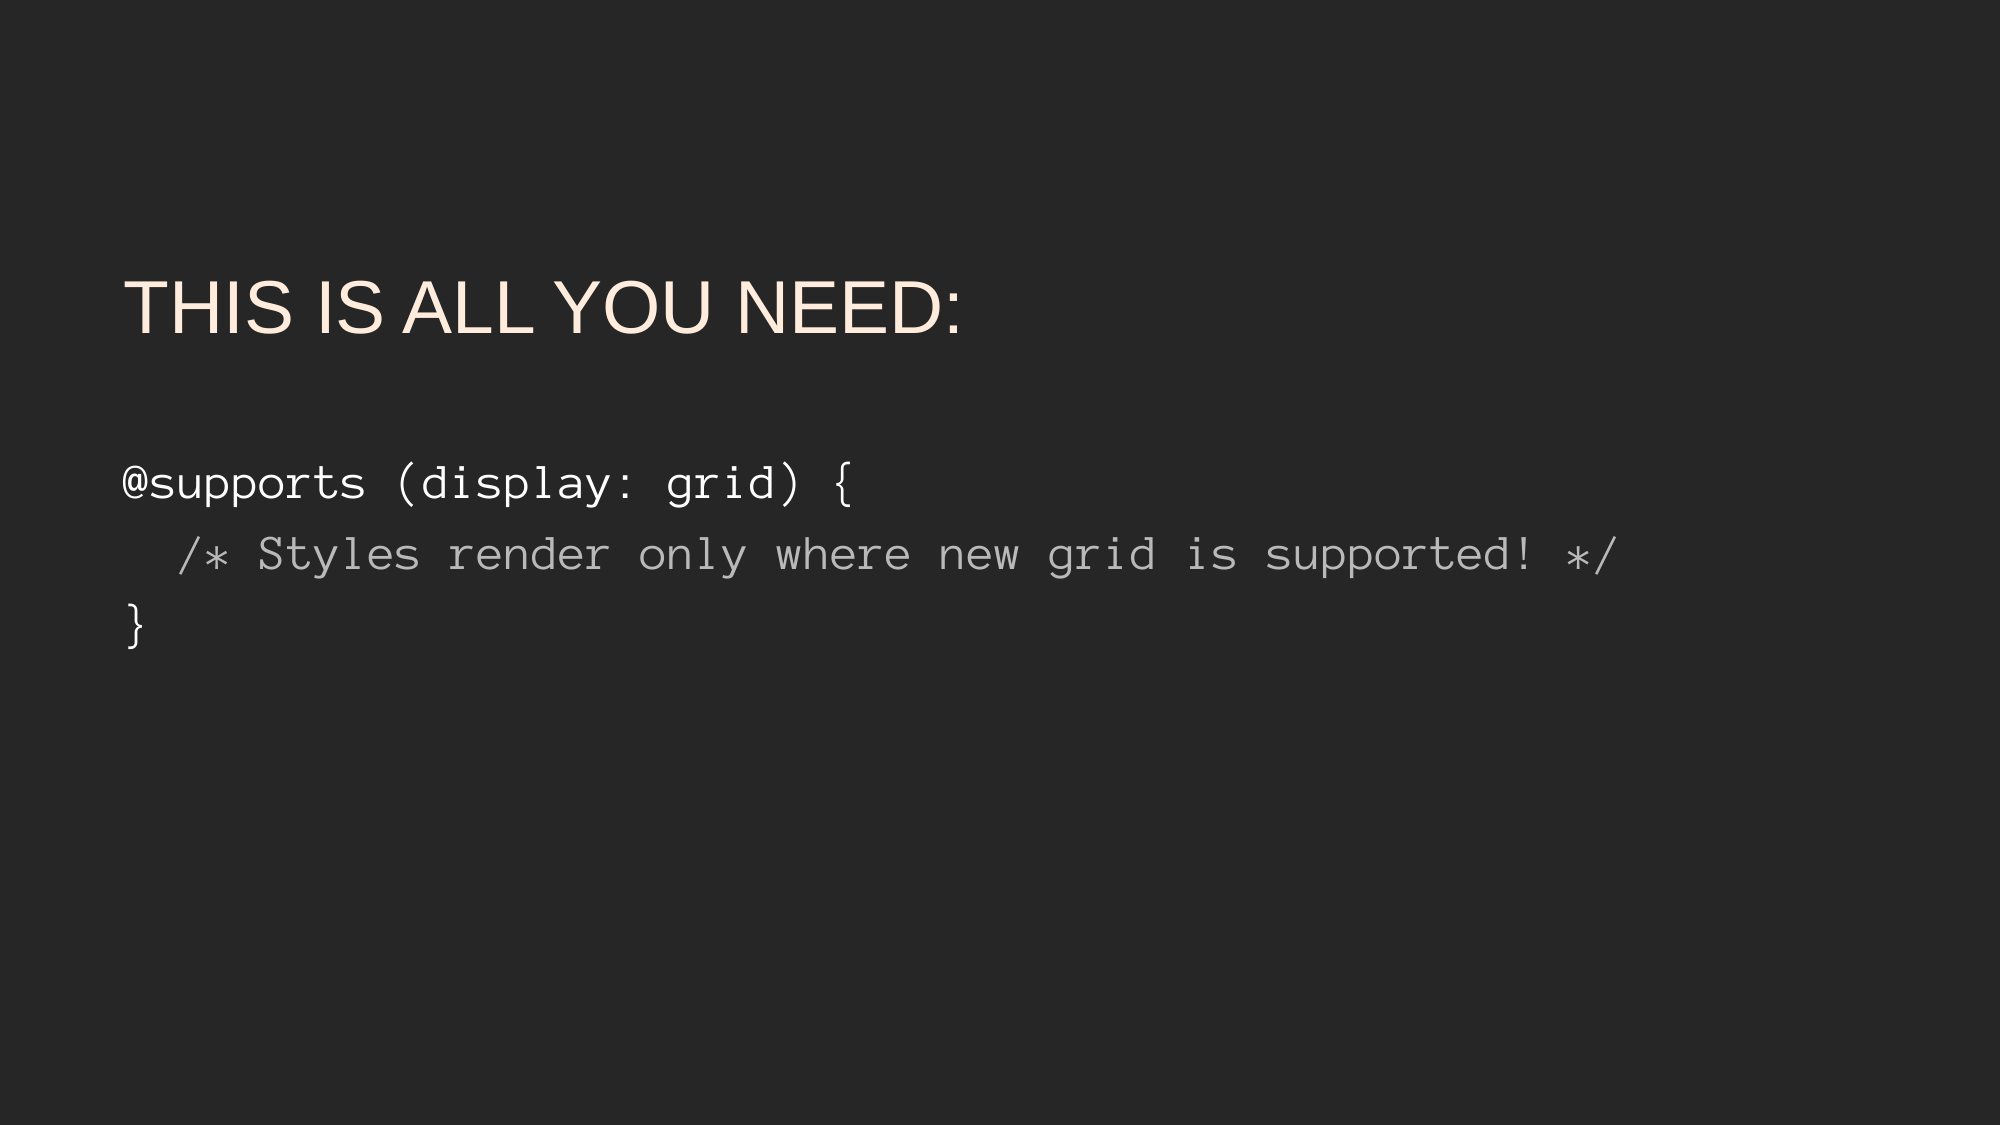

THIS IS ALL YOU NEED:
@supports (display: grid) {
  /* Styles render only where new grid is supported! */
}